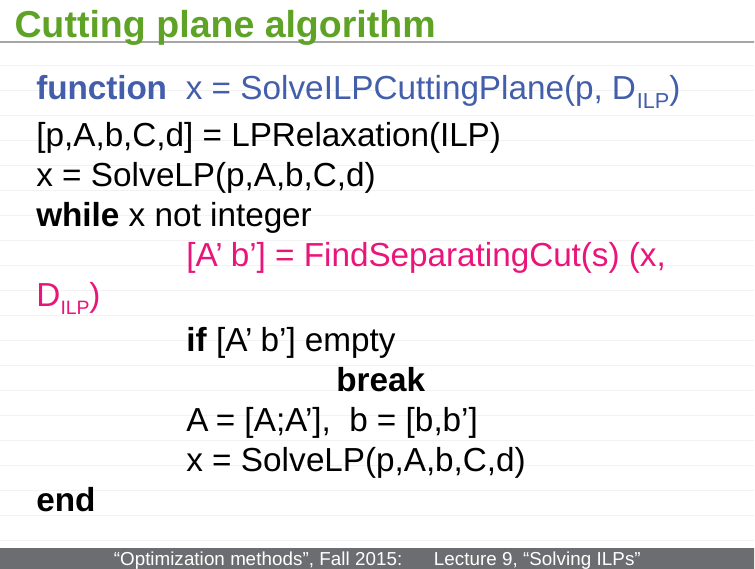

# Cutting plane algorithm
function  x = SolveILPCuttingPlane(p, DILP)
[p,A,b,C,d] = LPRelaxation(ILP)
x = SolveLP(p,A,b,C,d)
while x not integer
	[A’ b’] = FindSeparatingCut(s) (x, DILP)
	if [A’ b’] empty
		break
	A = [A;A’],  b = [b,b’]
	x = SolveLP(p,A,b,C,d)
end